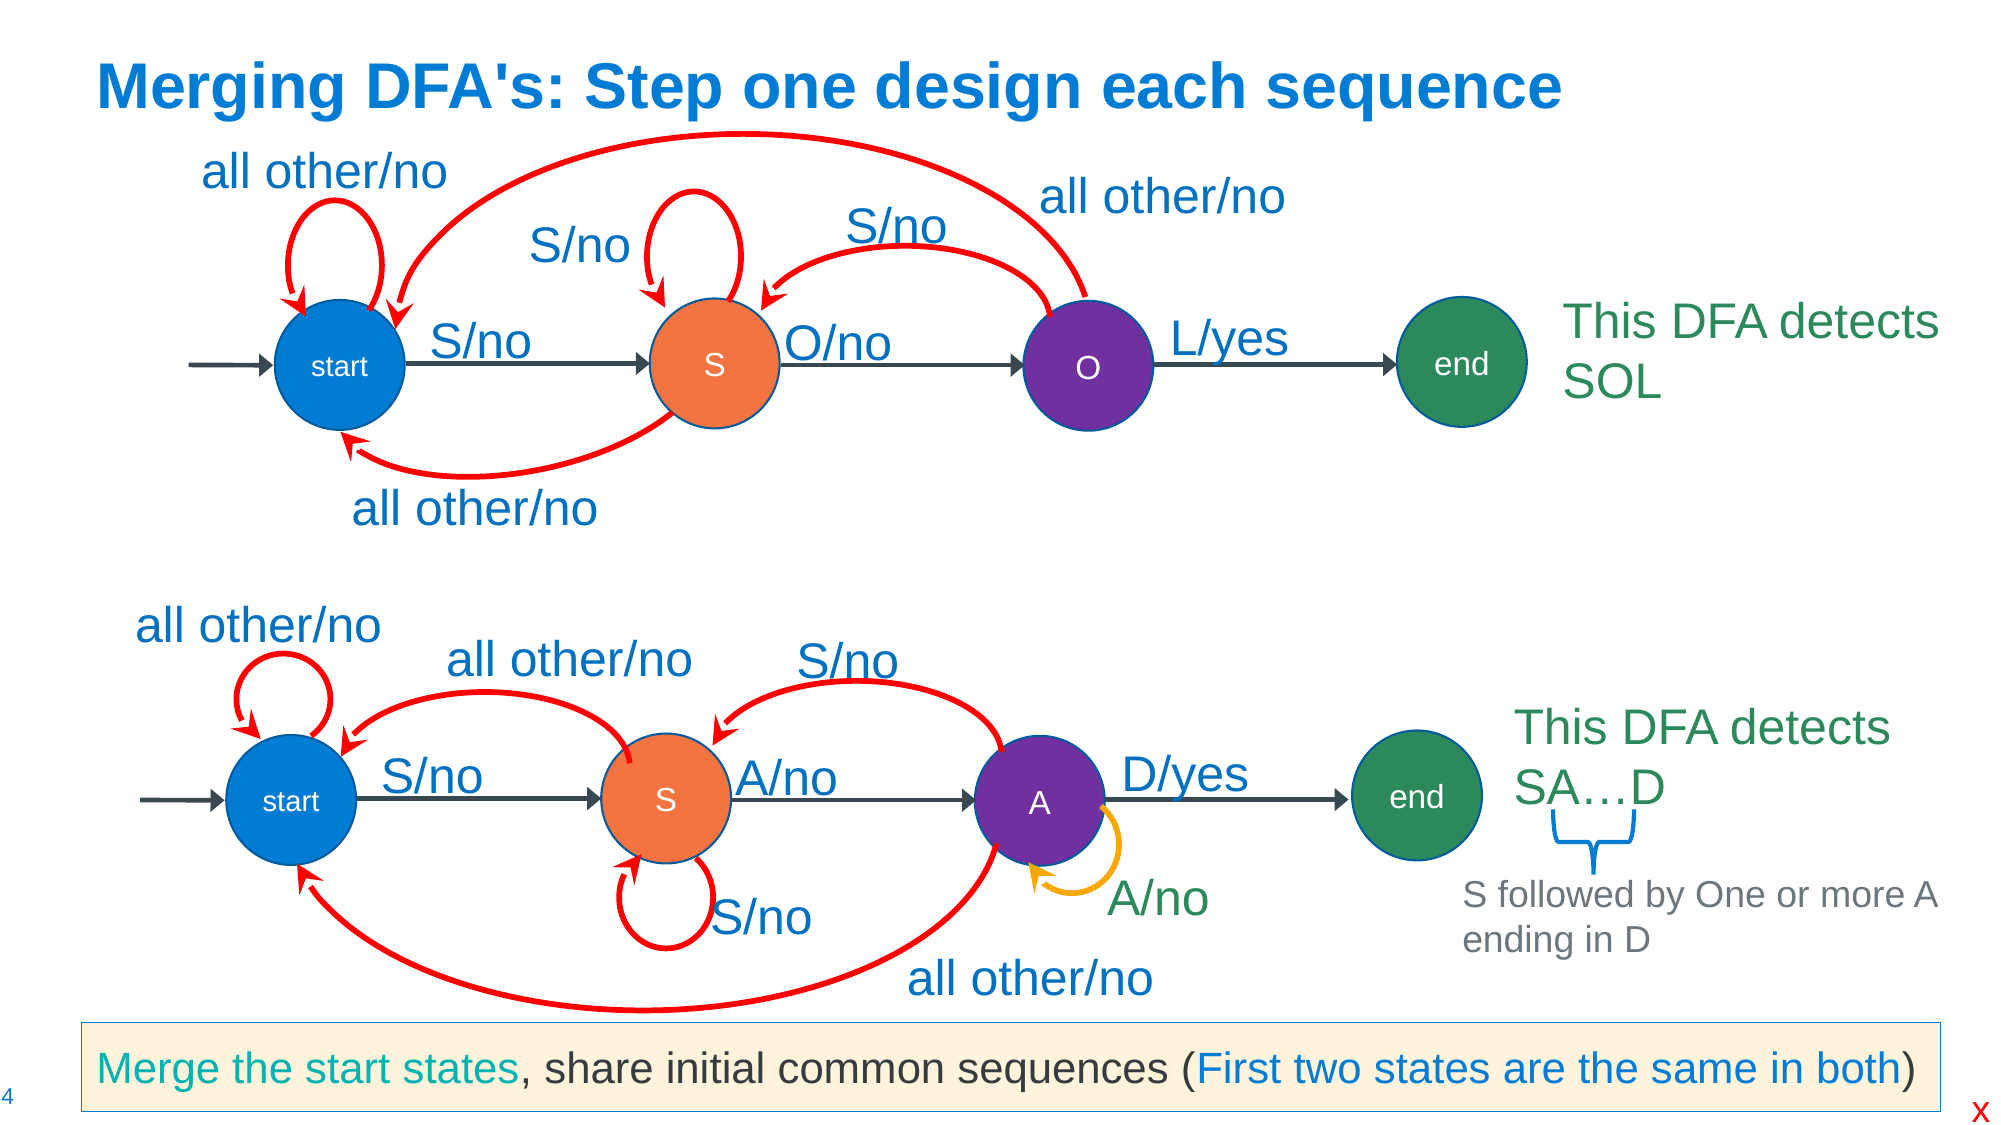

# Merging DFA's: Step one design each sequence
all other/no

all other/no
S/no

S/no
This DFA detects
SOL

all other/no
end
S
L/yes
start
O
S/no
O/no
all other/no

all other/no

S/no

all other/no
This DFA detects
SA…D

S followed by One or more A
ending in D
end
S
D/yes
start
A
S/no
A/no

A/no

S/no
Merge the start states, share initial common sequences (First two states are the same in both)
x